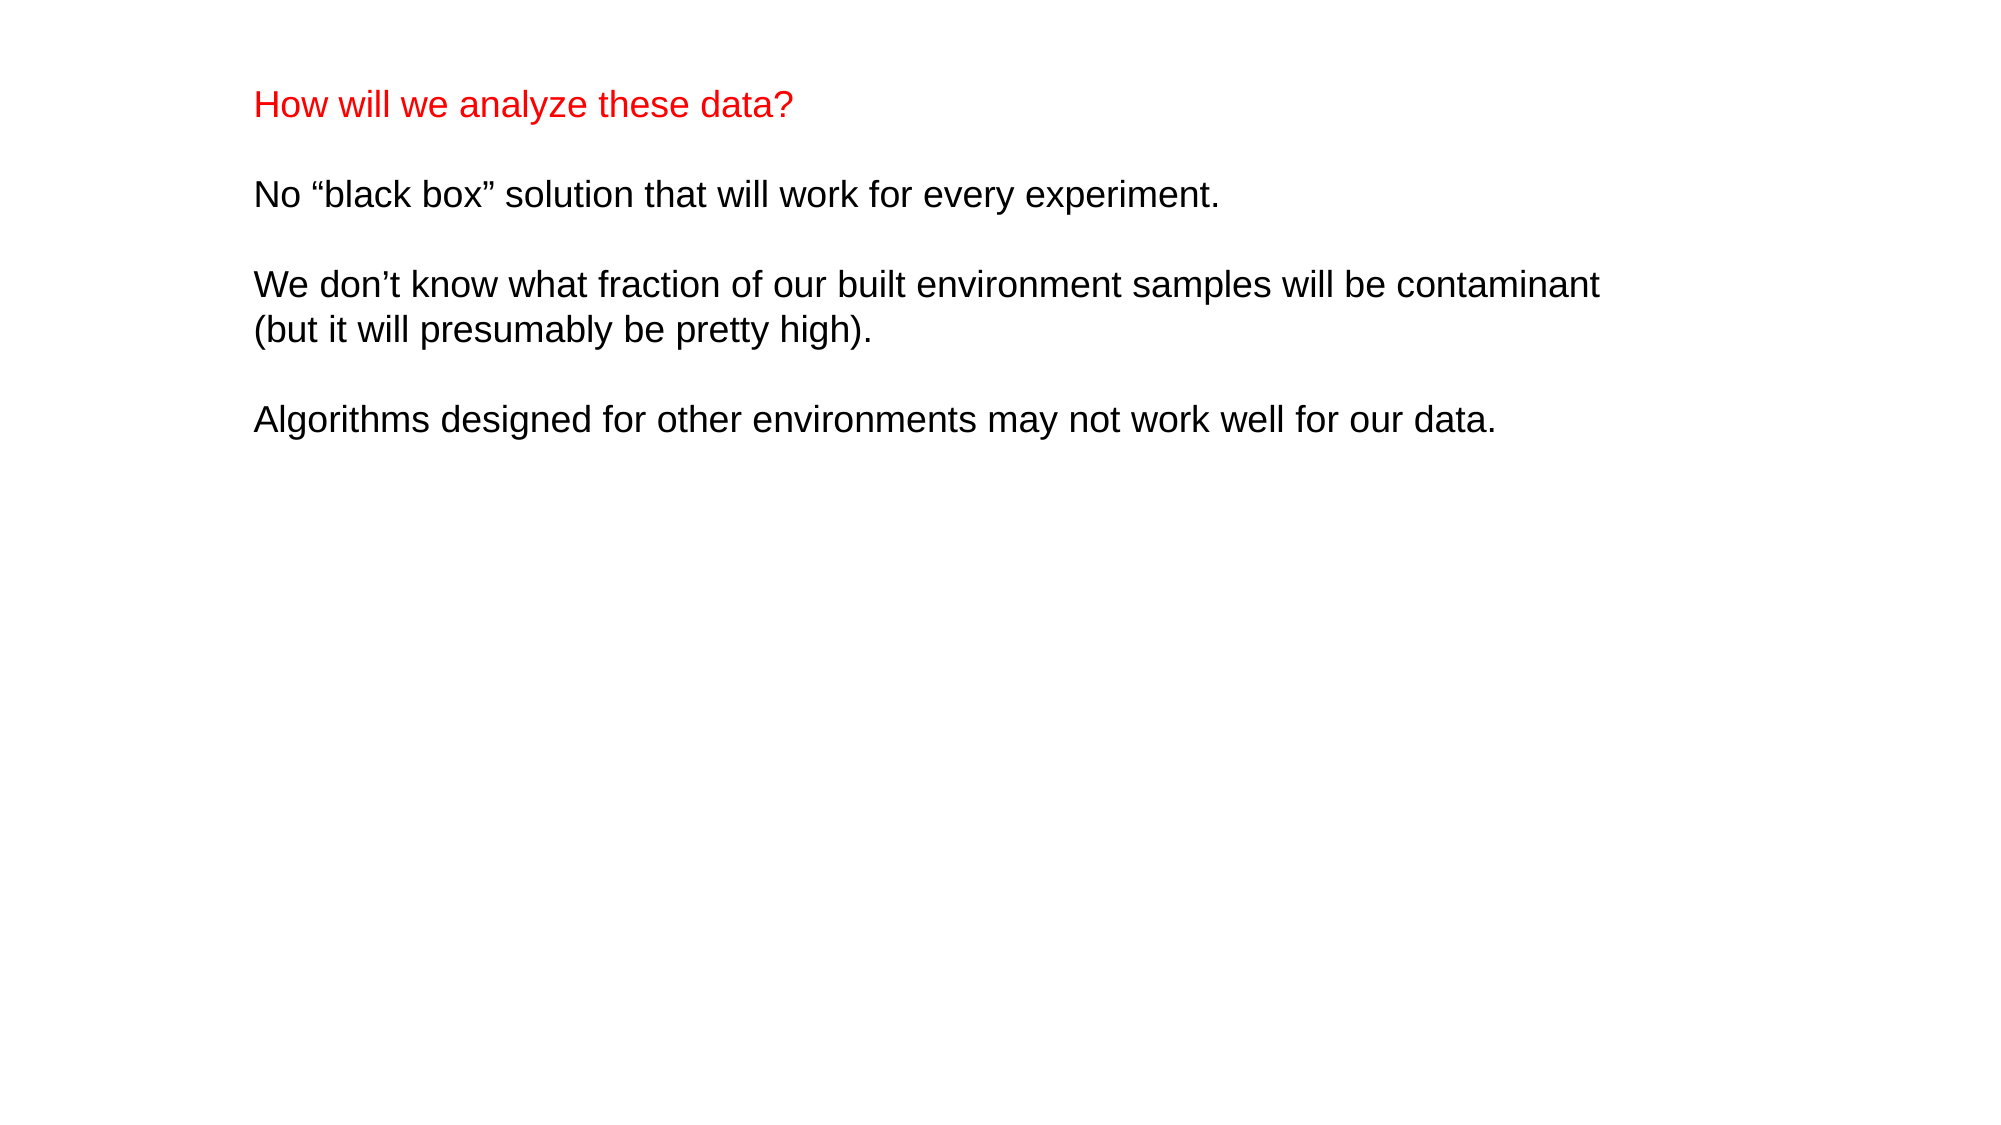

How will we analyze these data?

No “black box” solution that will work for every experiment.

We don’t know what fraction of our built environment samples will be contaminant
(but it will presumably be pretty high).

Algorithms designed for other environments may not work well for our data.